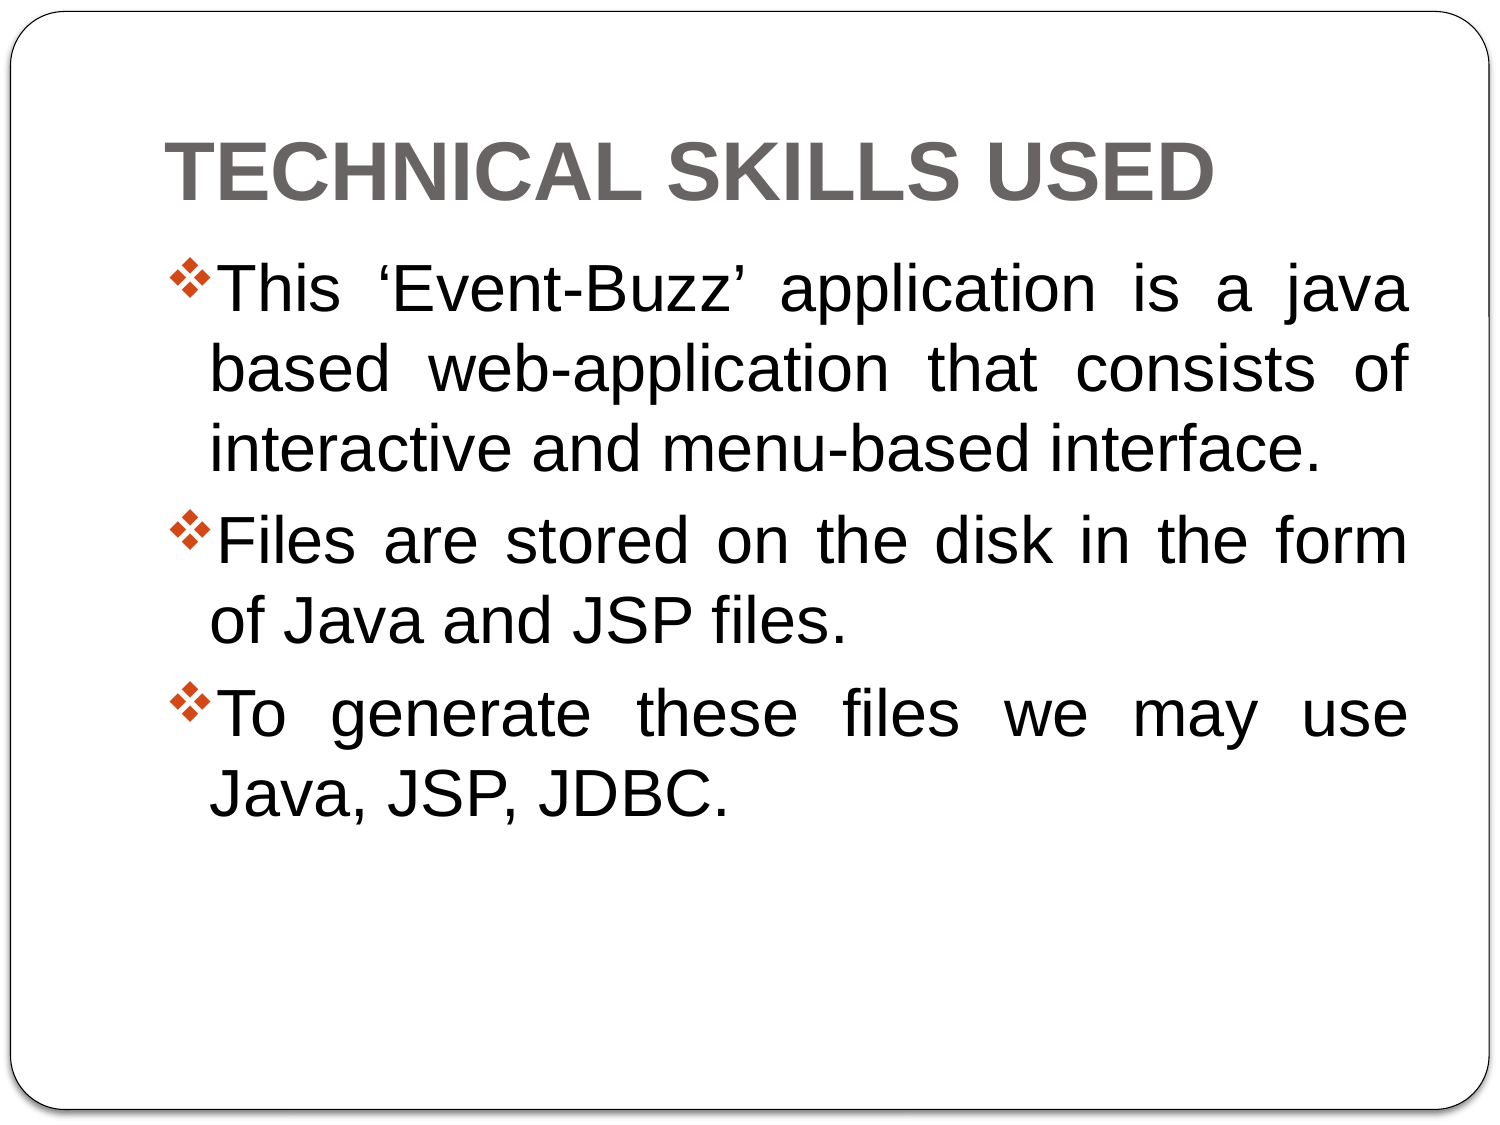

# TECHNICAL SKILLS USED
This ‘Event-Buzz’ application is a java based web-application that consists of interactive and menu-based interface.
Files are stored on the disk in the form of Java and JSP files.
To generate these files we may use Java, JSP, JDBC.